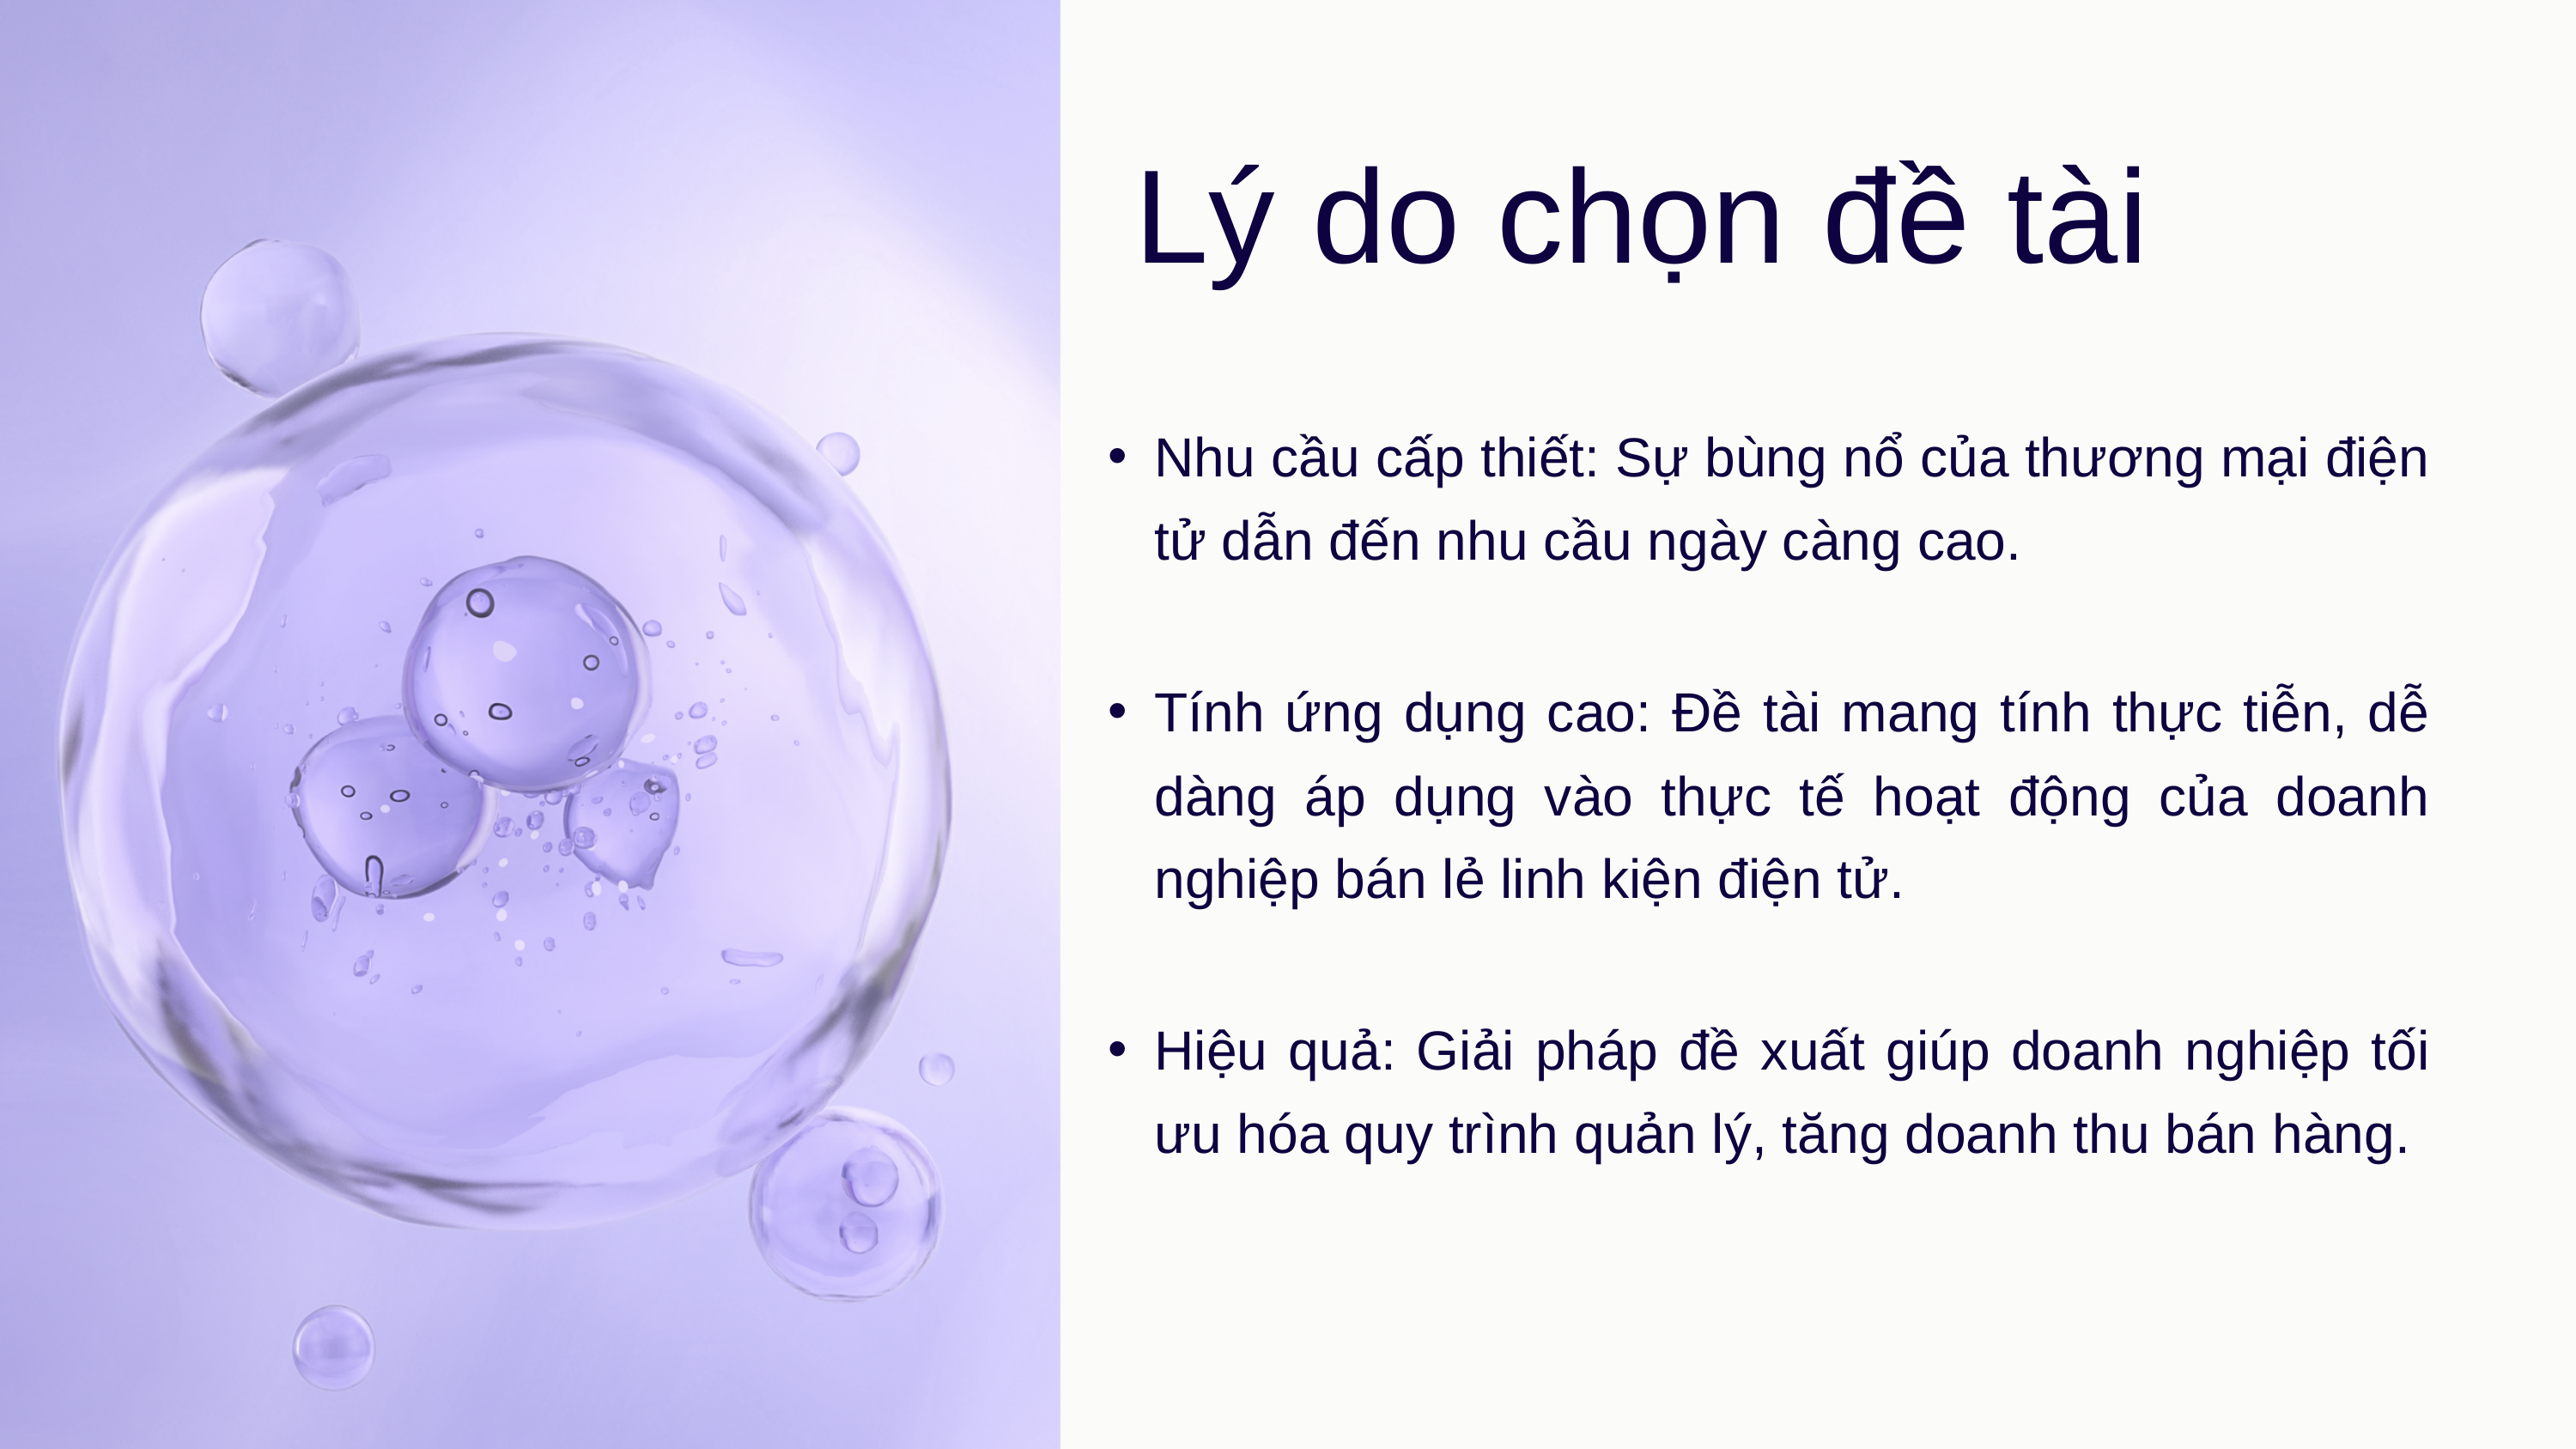

Lý do chọn đề tài
Nhu cầu cấp thiết: Sự bùng nổ của thương mại điện tử dẫn đến nhu cầu ngày càng cao.
Tính ứng dụng cao: Đề tài mang tính thực tiễn, dễ dàng áp dụng vào thực tế hoạt động của doanh nghiệp bán lẻ linh kiện điện tử.
Hiệu quả: Giải pháp đề xuất giúp doanh nghiệp tối ưu hóa quy trình quản lý, tăng doanh thu bán hàng.